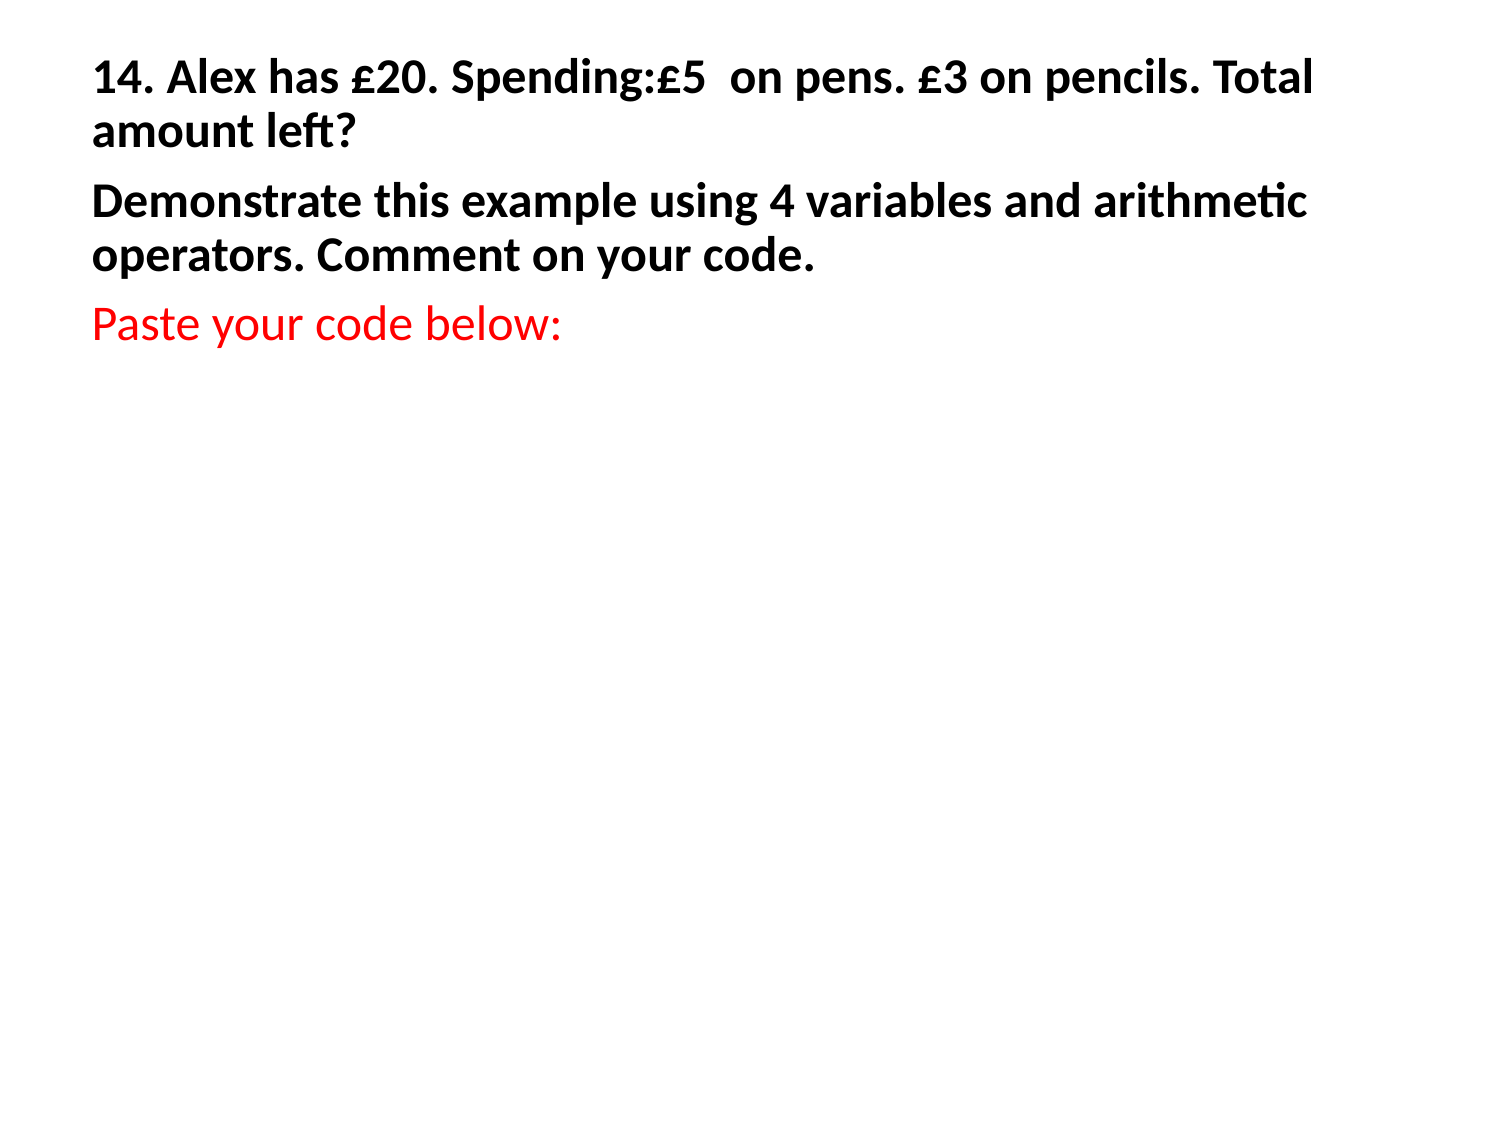

14. Alex has £20. Spending:£5  on pens. £3 on pencils. Total amount left?
Demonstrate this example using 4 variables and arithmetic operators. Comment on your code.
Paste your code below: